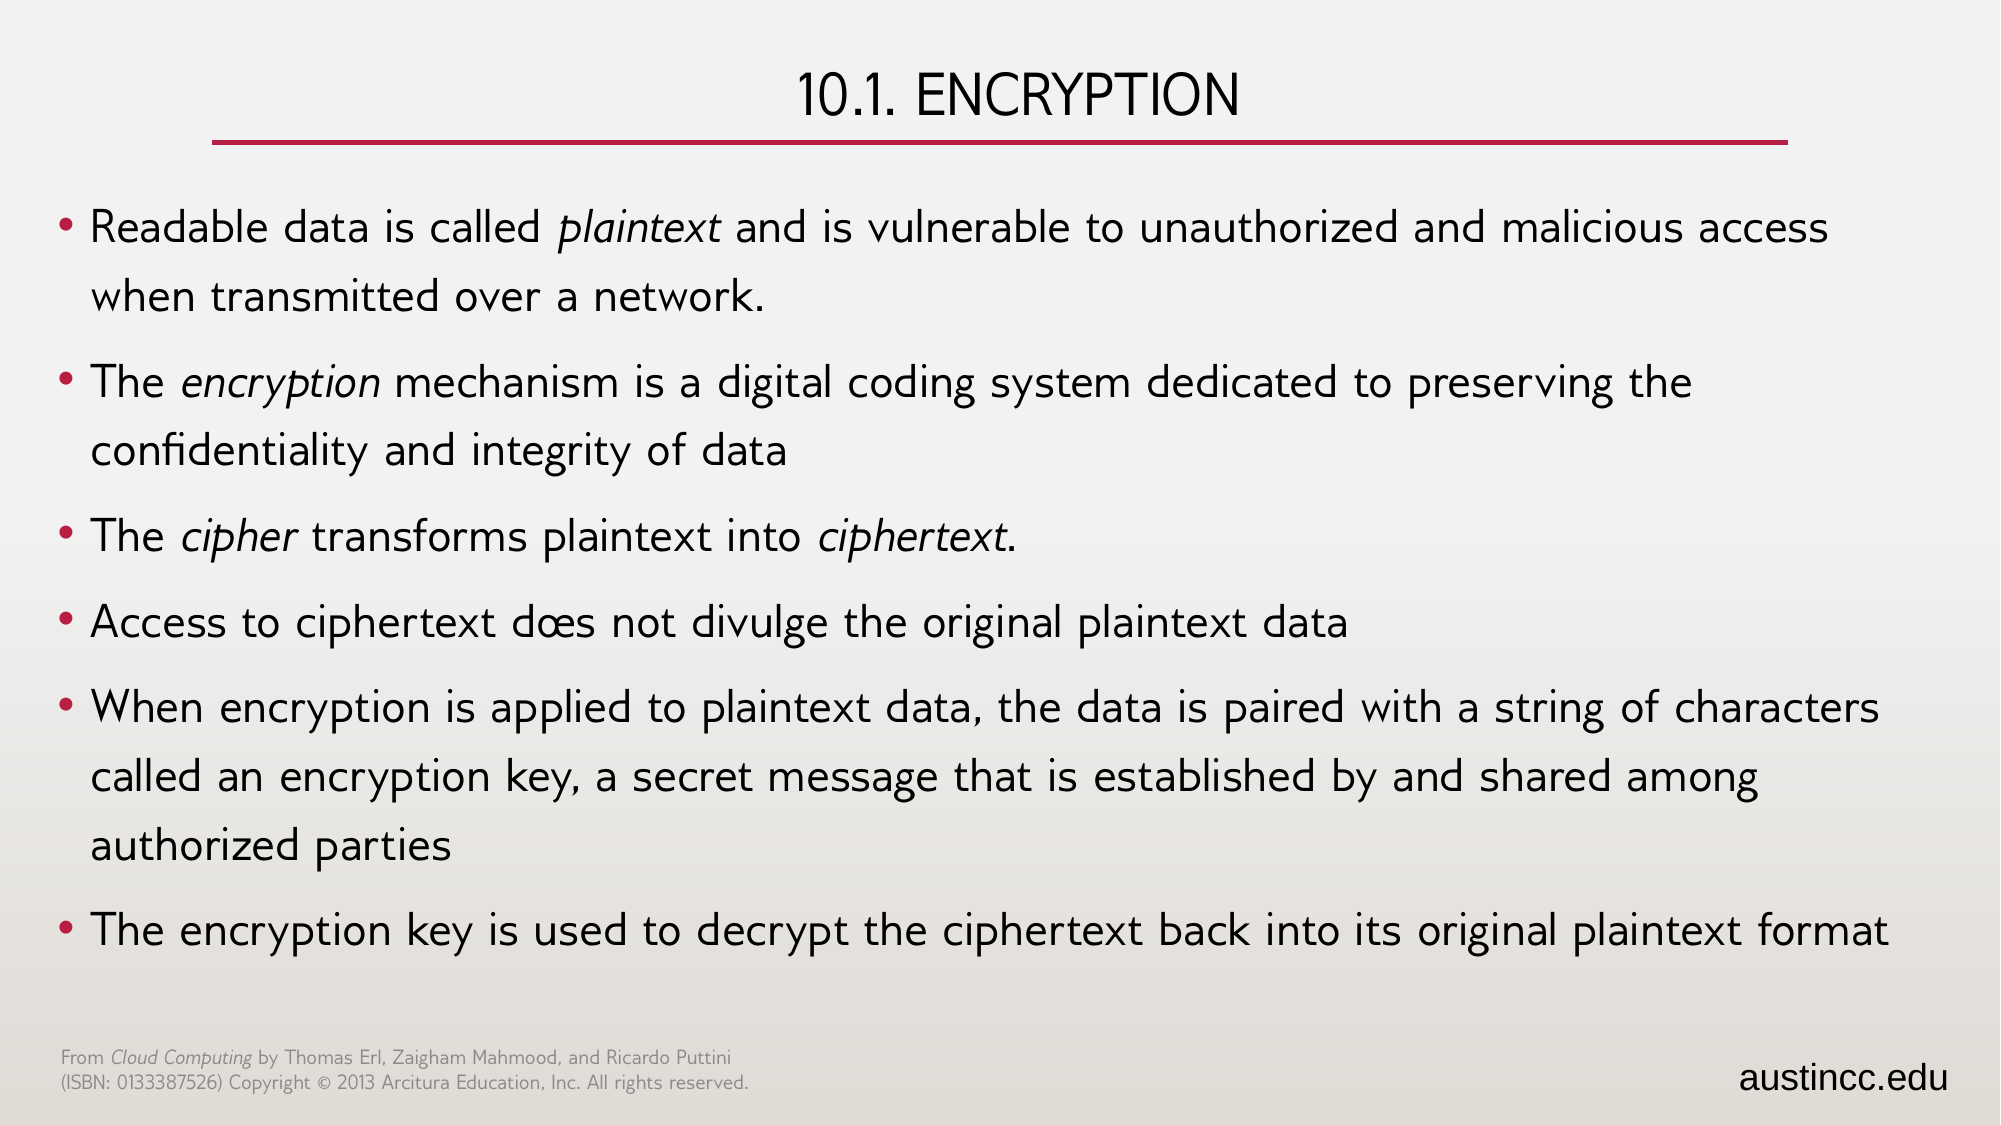

# 10.1. Encryption
Readable data is called plaintext and is vulnerable to unauthorized and malicious access when transmitted over a network.
The encryption mechanism is a digital coding system dedicated to preserving the confidentiality and integrity of data
The cipher transforms plaintext into ciphertext.
Access to ciphertext does not divulge the original plaintext data
When encryption is applied to plaintext data, the data is paired with a string of characters called an encryption key, a secret message that is established by and shared among authorized parties
The encryption key is used to decrypt the ciphertext back into its original plaintext format
From Cloud Computing by Thomas Erl, Zaigham Mahmood, and Ricardo Puttini
(ISBN: 0133387526) Copyright © 2013 Arcitura Education, Inc. All rights reserved.